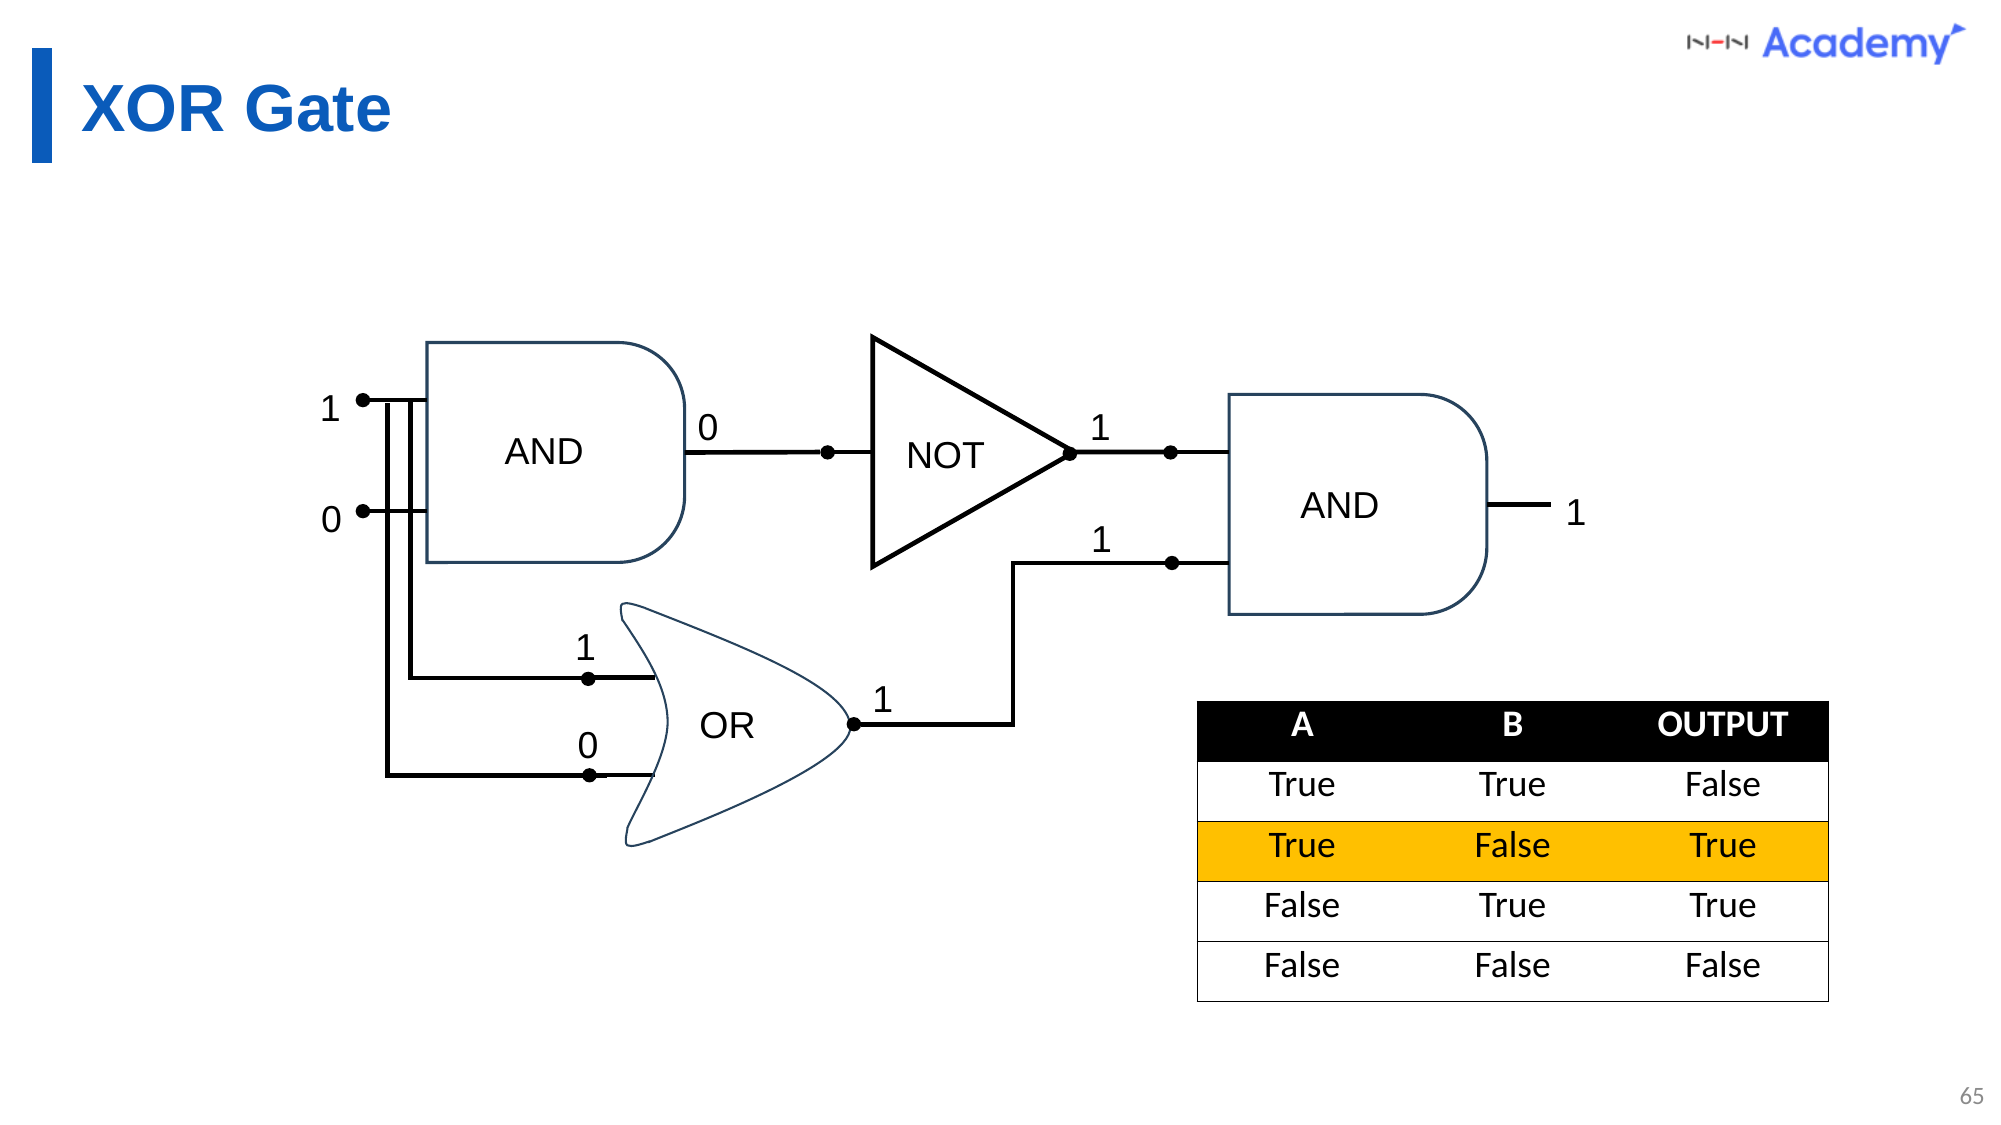

# XOR Gate

1

0
1
AND
NOT

AND
1
0

1

1
1

OR
| A | B | OUTPUT |
| --- | --- | --- |
| True | True | False |
| True | False | True |
| False | True | True |
| False | False | False |
0

65